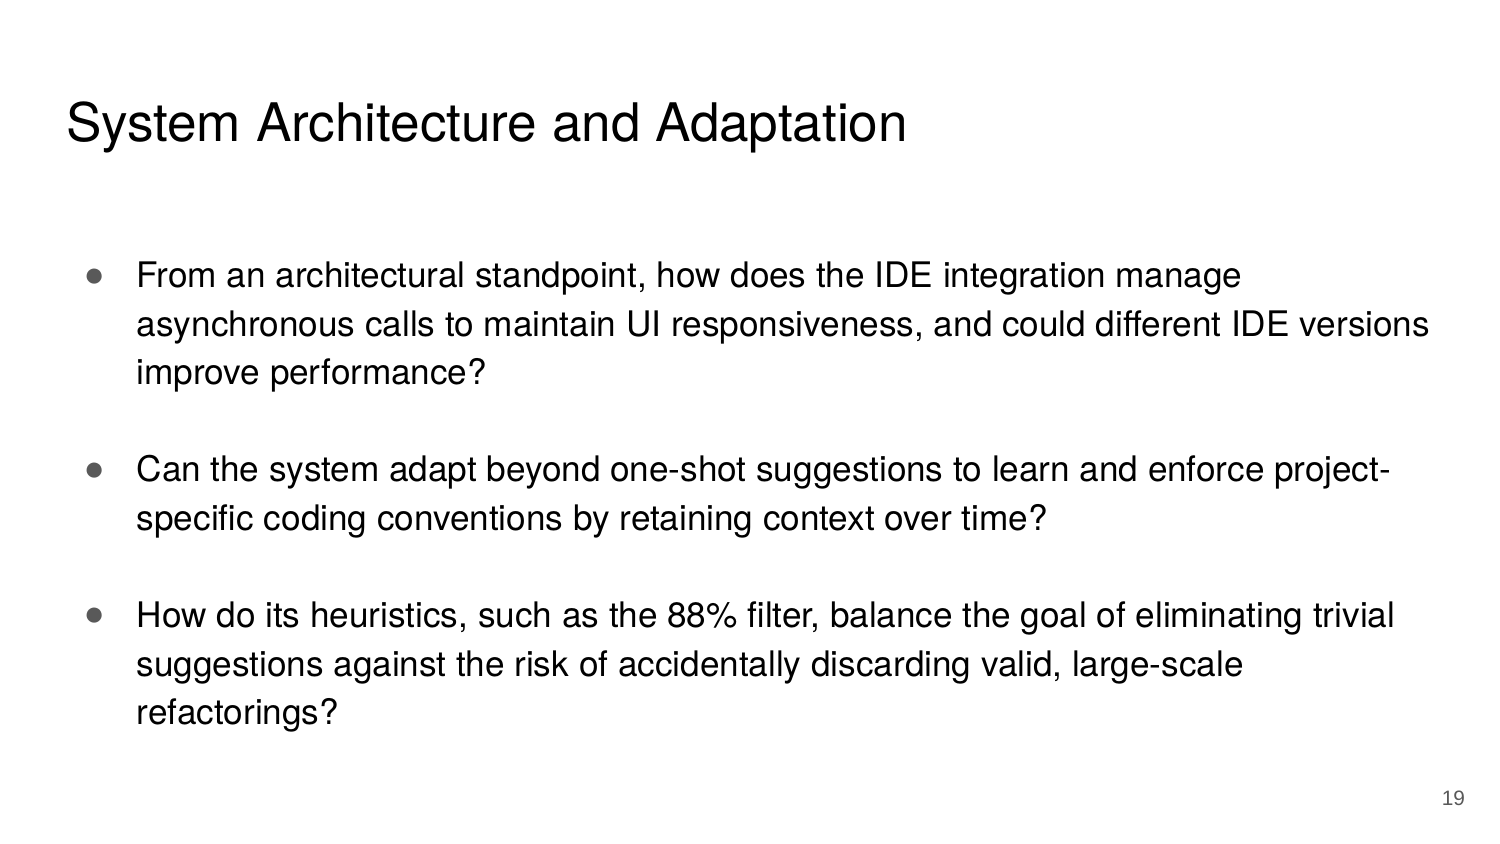

# System Architecture and Adaptation

From an architectural standpoint, how does the IDE integration manage asynchronous calls to maintain UI responsiveness, and could different IDE versions improve performance?

Can the system adapt beyond one-shot suggestions to learn and enforce project-specific coding conventions by retaining context over time?

How do its heuristics, such as the 88% filter, balance the goal of eliminating trivial suggestions against the risk of accidentally discarding valid, large-scale refactorings?

19